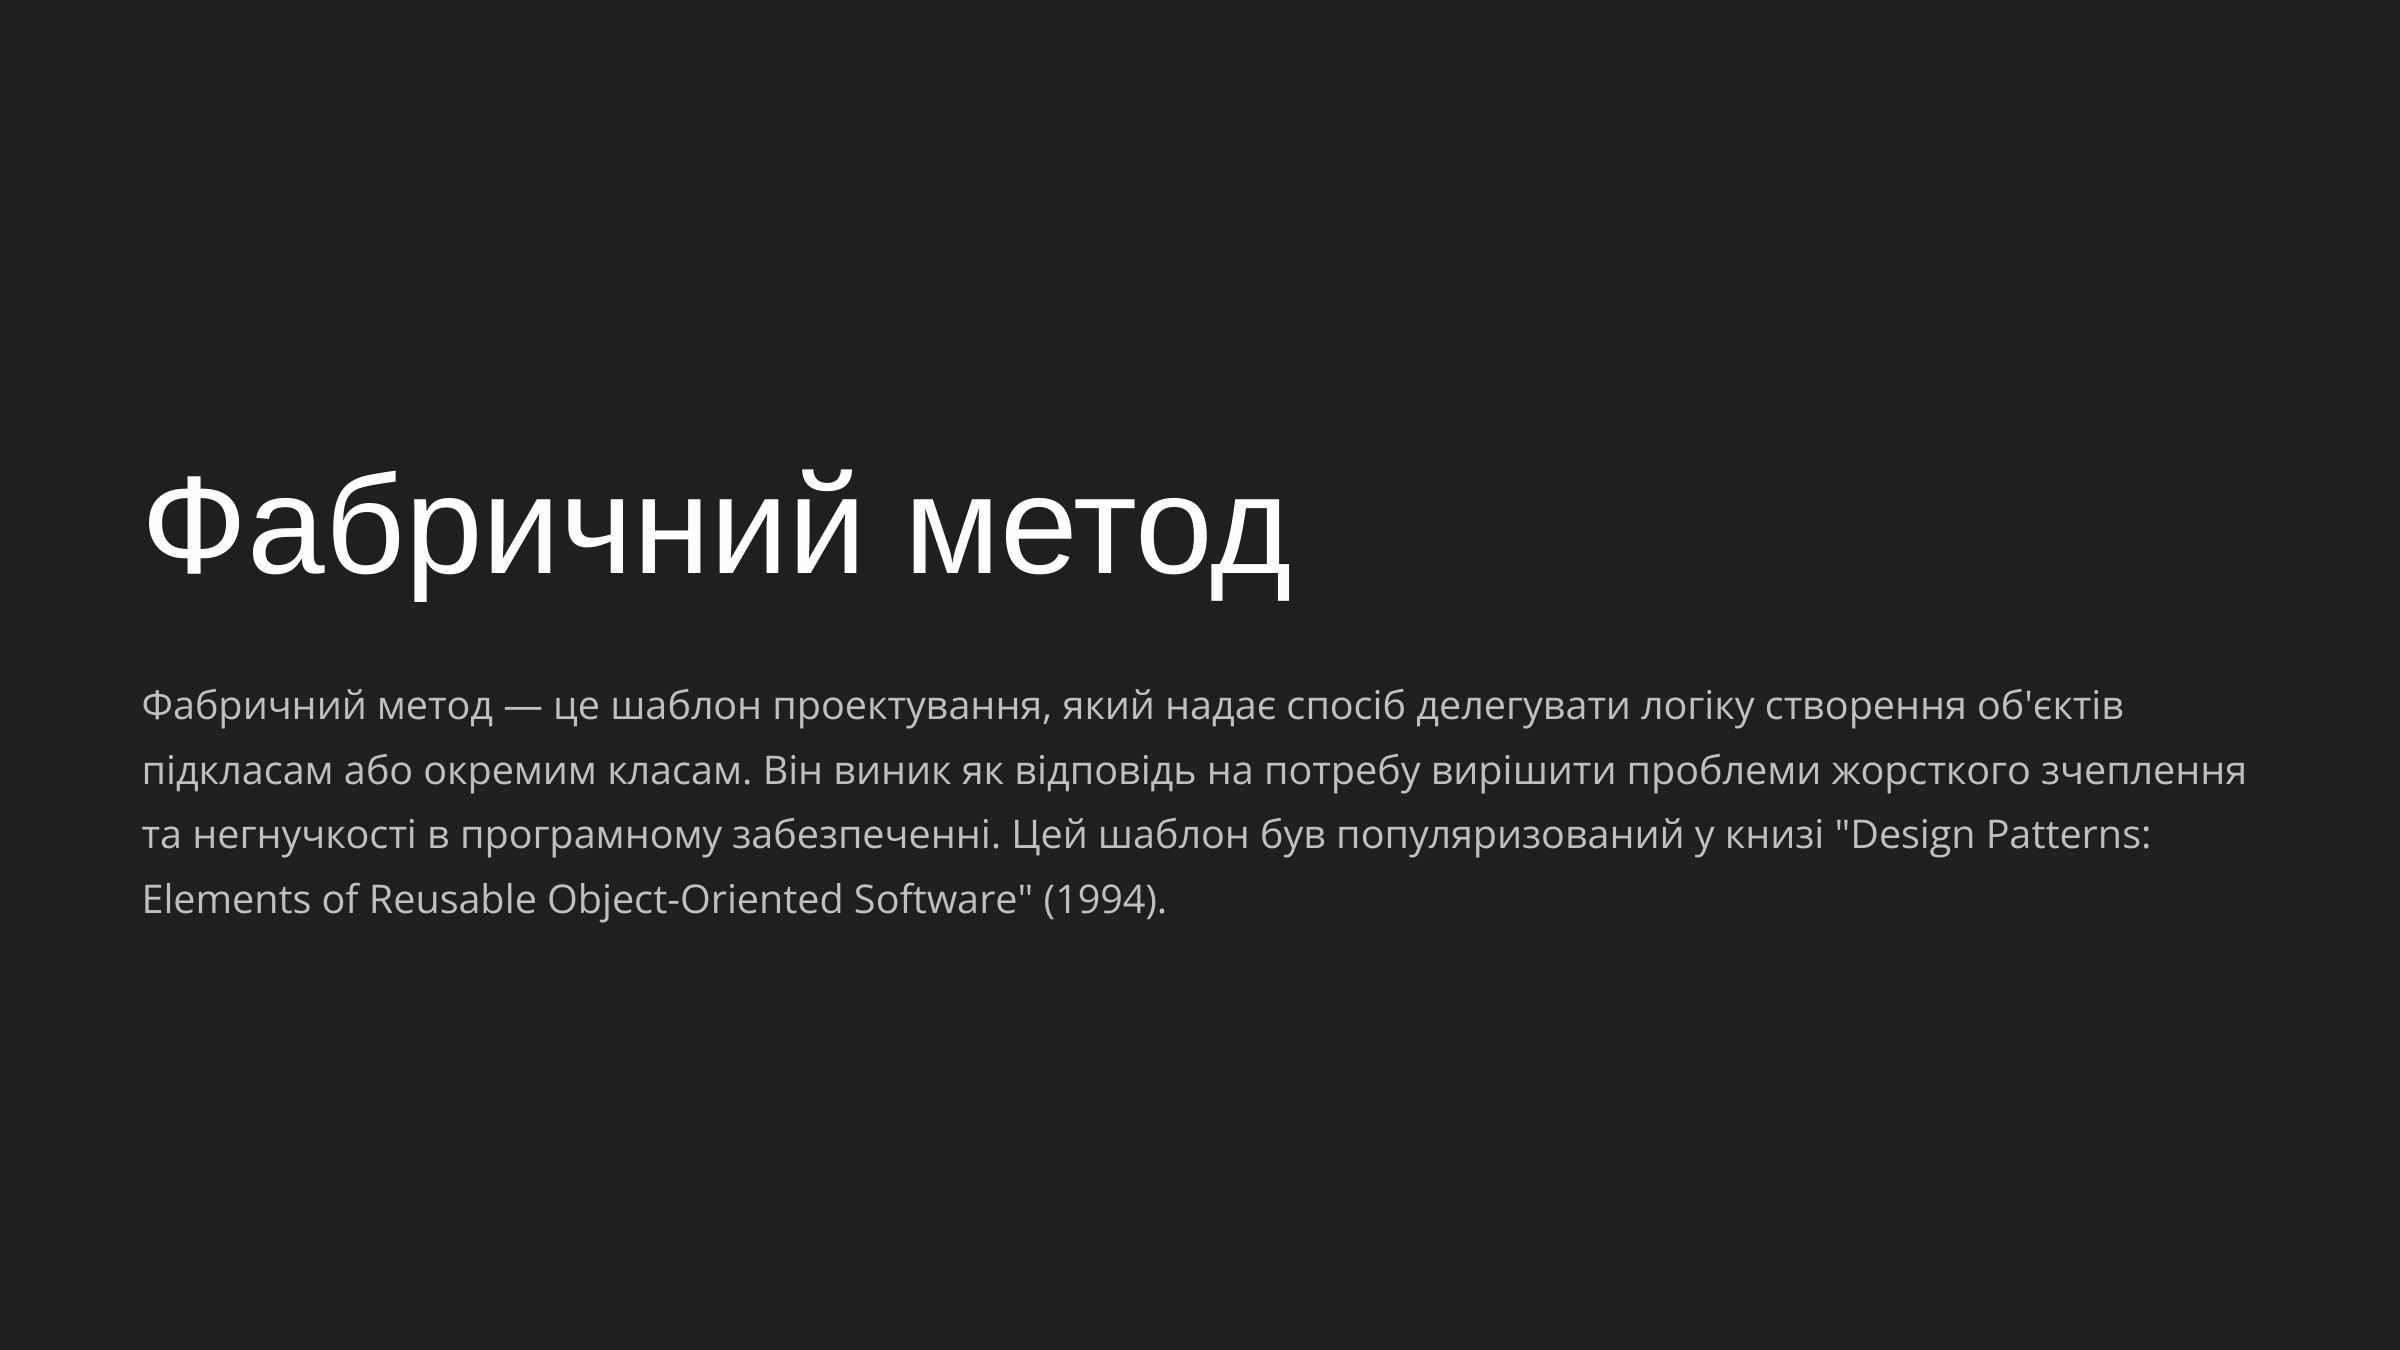

Фабричний метод
Фабричний метод — це шаблон проектування, який надає спосіб делегувати логіку створення об'єктів підкласам або окремим класам. Він виник як відповідь на потребу вирішити проблеми жорсткого зчеплення та негнучкості в програмному забезпеченні. Цей шаблон був популяризований у книзі "Design Patterns: Elements of Reusable Object-Oriented Software" (1994).